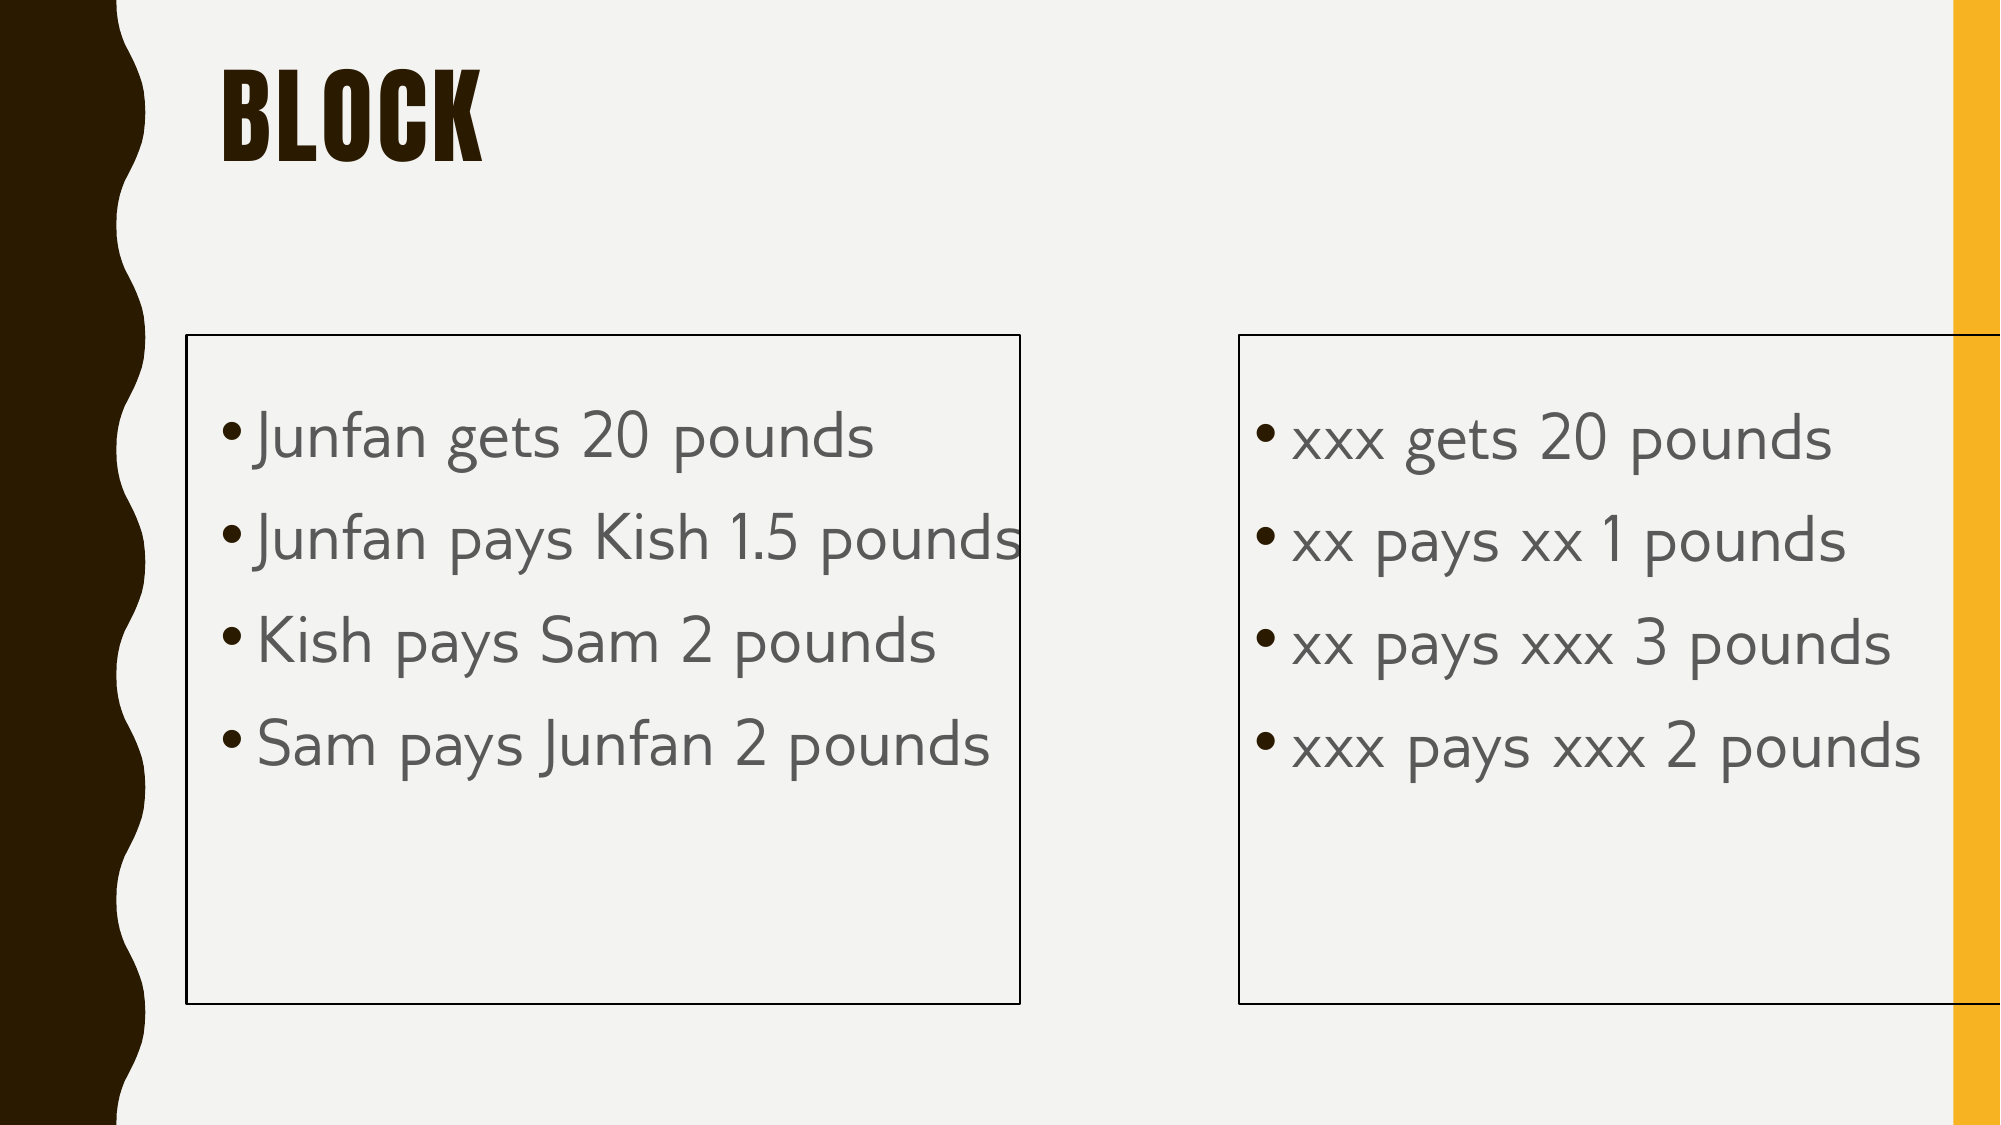

# block

xxx gets 20 pounds
xx pays xx 1 pounds
xx pays xxx 3 pounds
xxx pays xxx 2 pounds
Junfan gets 20 pounds
Junfan pays Kish 1.5 pounds
Kish pays Sam 2 pounds
Sam pays Junfan 2 pounds